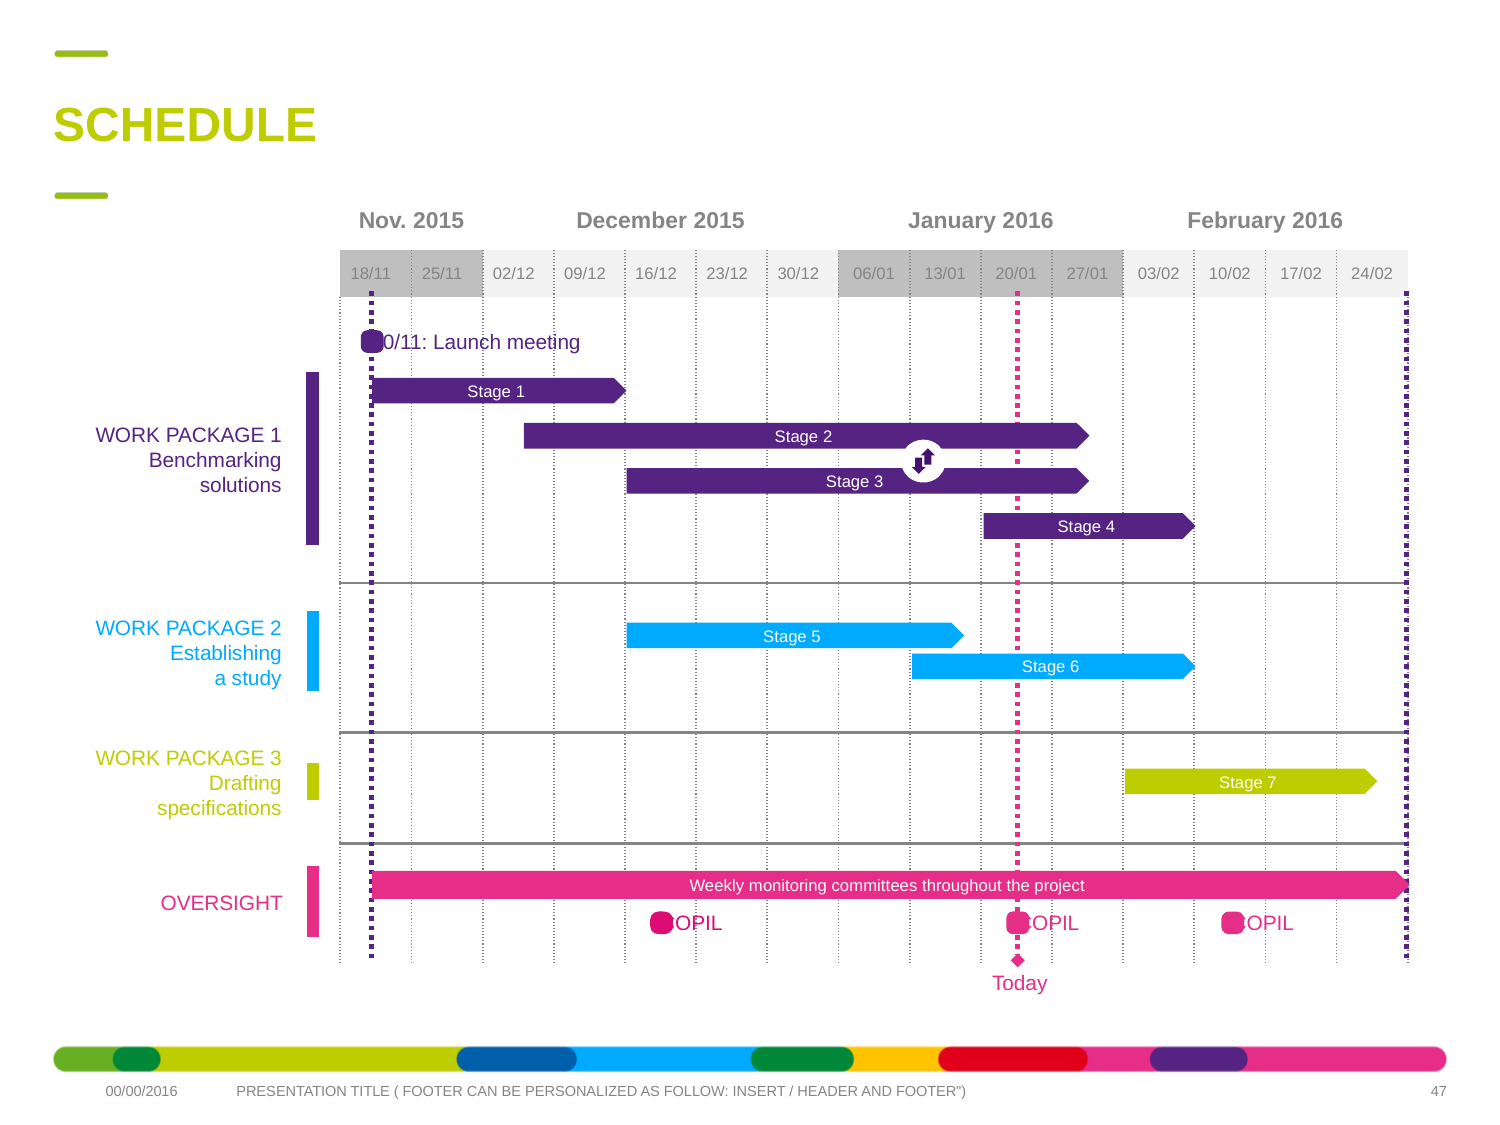

# SCHEDULE
| Nov. 2015 |  | December 2015 |  |  |  |  | January 2016 |  |  |  | February 2016 |  |  |  |
| --- | --- | --- | --- | --- | --- | --- | --- | --- | --- | --- | --- | --- | --- | --- |
| 18/11 | 25/11 | 02/12 | 09/12 | 16/12 | 23/12 | 30/12 | 06/01 | 13/01 | 20/01 | 27/01 | 03/02 | 10/02 | 17/02 | 24/02 |
|  |  |  |  |  |  |  |  |  |  |  |  |  |  |  |
|  |  |  |  |  |  |  |  |  |  |  |  |  |  |  |
|  |  |  |  |  |  |  |  |  |  |  |  |  |  |  |
|  |  |  |  |  |  |  |  |  |  |  |  |  |  |  |
20/11: Launch meeting
Stage 1
WORK PACKAGE 1
Benchmarking
solutions
Stage 2

Stage 3
Stage 4
WORK PACKAGE 2
Establishing
a study
Stage 5
Stage 6
WORK PACKAGE 3
Drafting
specifications
Stage 7
Weekly monitoring committees throughout the project
OVERSIGHT
COPIL
COPIL
COPIL
Today
47
00/00/2016
PRESENTATION TITLE ( FOOTER CAN BE PERSONALIZED AS FOLLOW: INSERT / HEADER AND FOOTER")